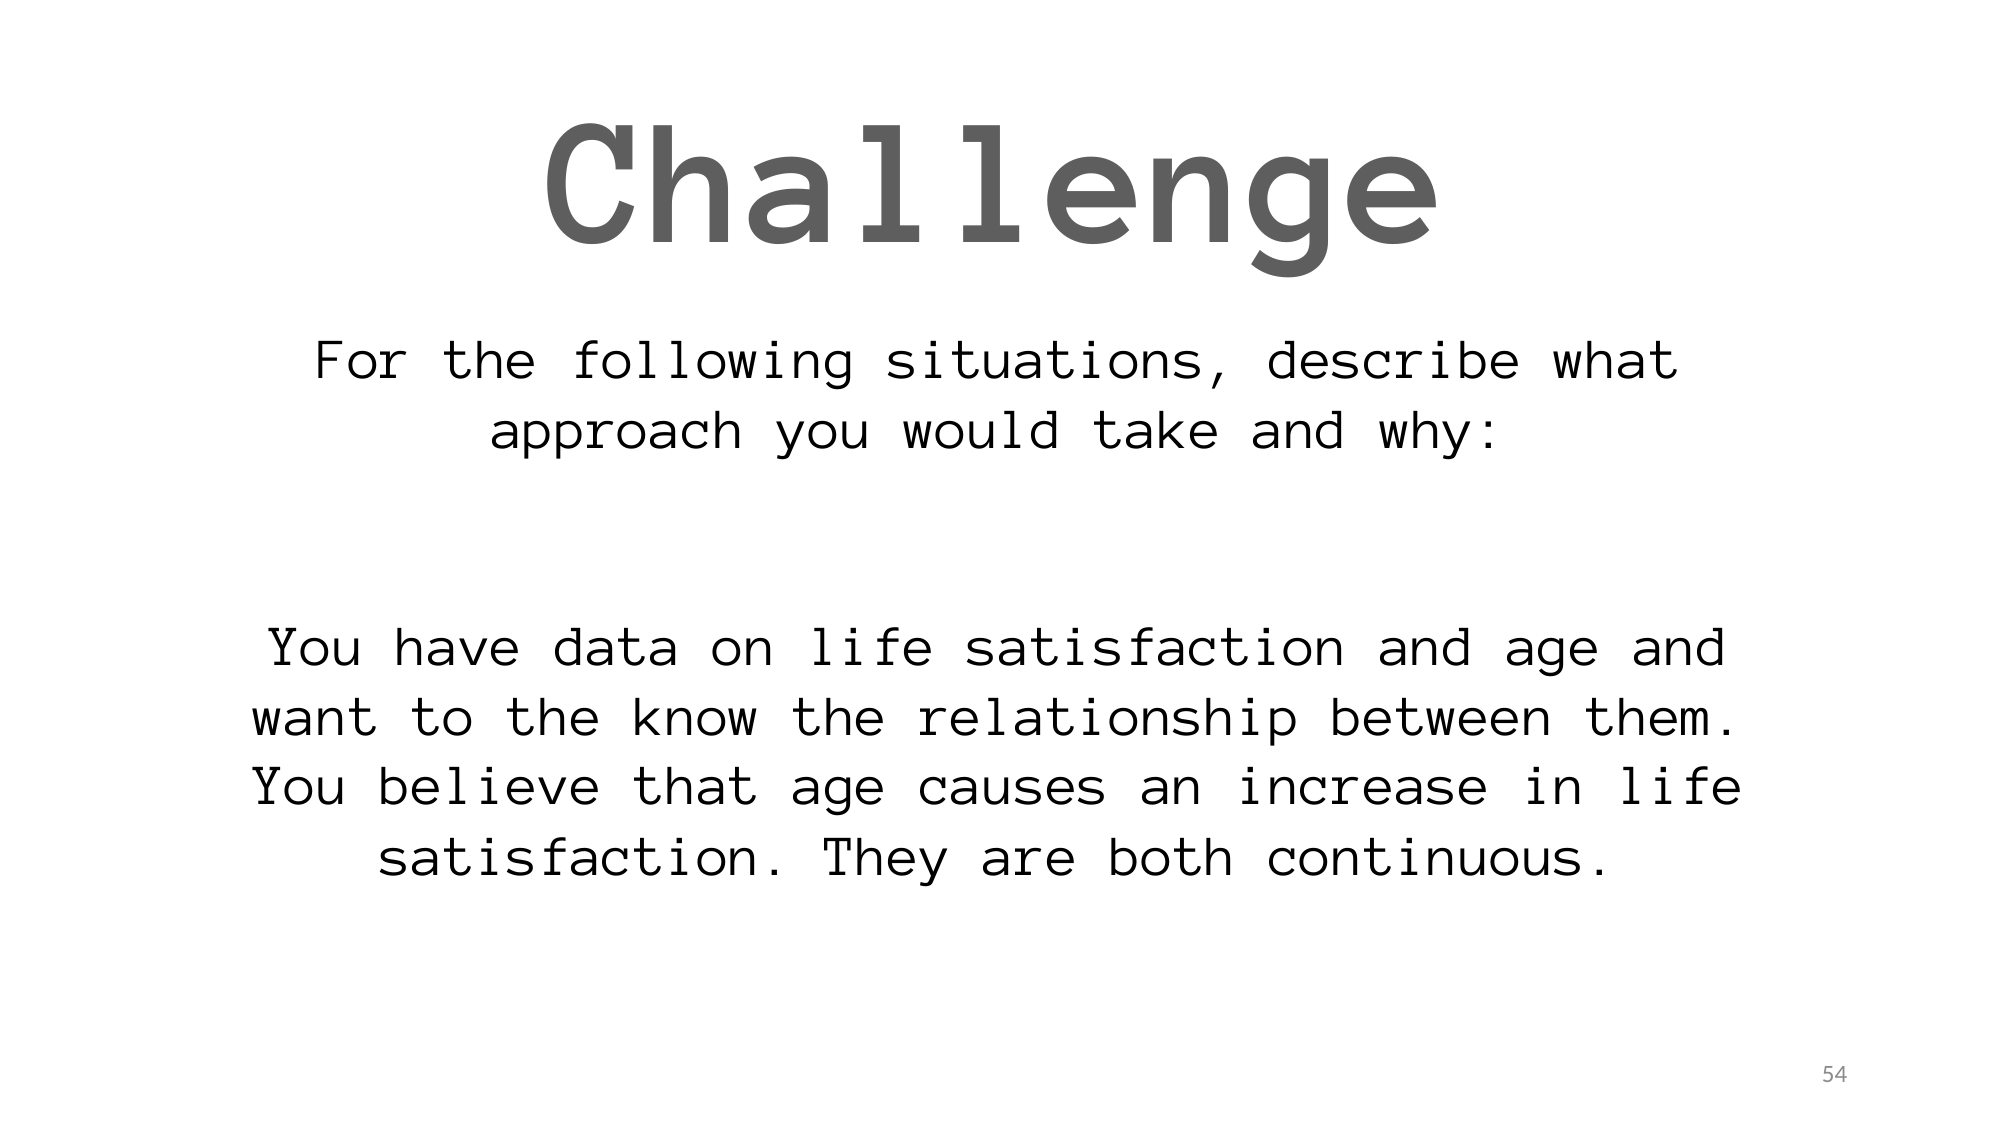

# Challenge
For the following situations, describe what approach you would take and why:
You have data on life satisfaction and age and want to the know the relationship between them. You believe that age causes an increase in life satisfaction. They are both continuous.
54